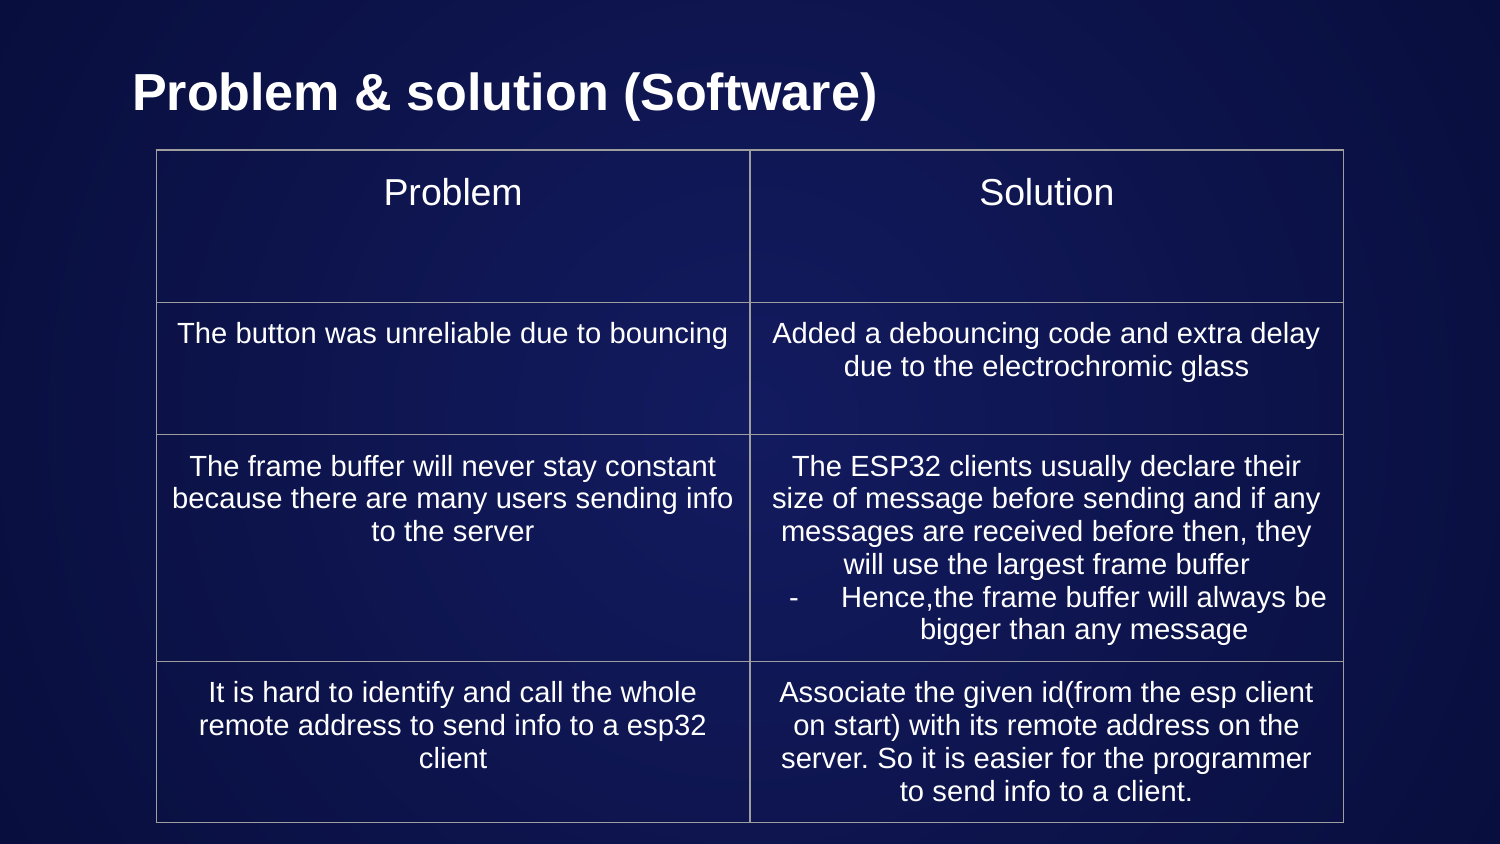

# Problem & solution (Software)
| Problem | Solution |
| --- | --- |
| The button was unreliable due to bouncing | Added a debouncing code and extra delay due to the electrochromic glass |
| The frame buffer will never stay constant because there are many users sending info to the server | The ESP32 clients usually declare their size of message before sending and if any messages are received before then, they will use the largest frame buffer Hence,the frame buffer will always be bigger than any message |
| It is hard to identify and call the whole remote address to send info to a esp32 client | Associate the given id(from the esp client on start) with its remote address on the server. So it is easier for the programmer to send info to a client. |